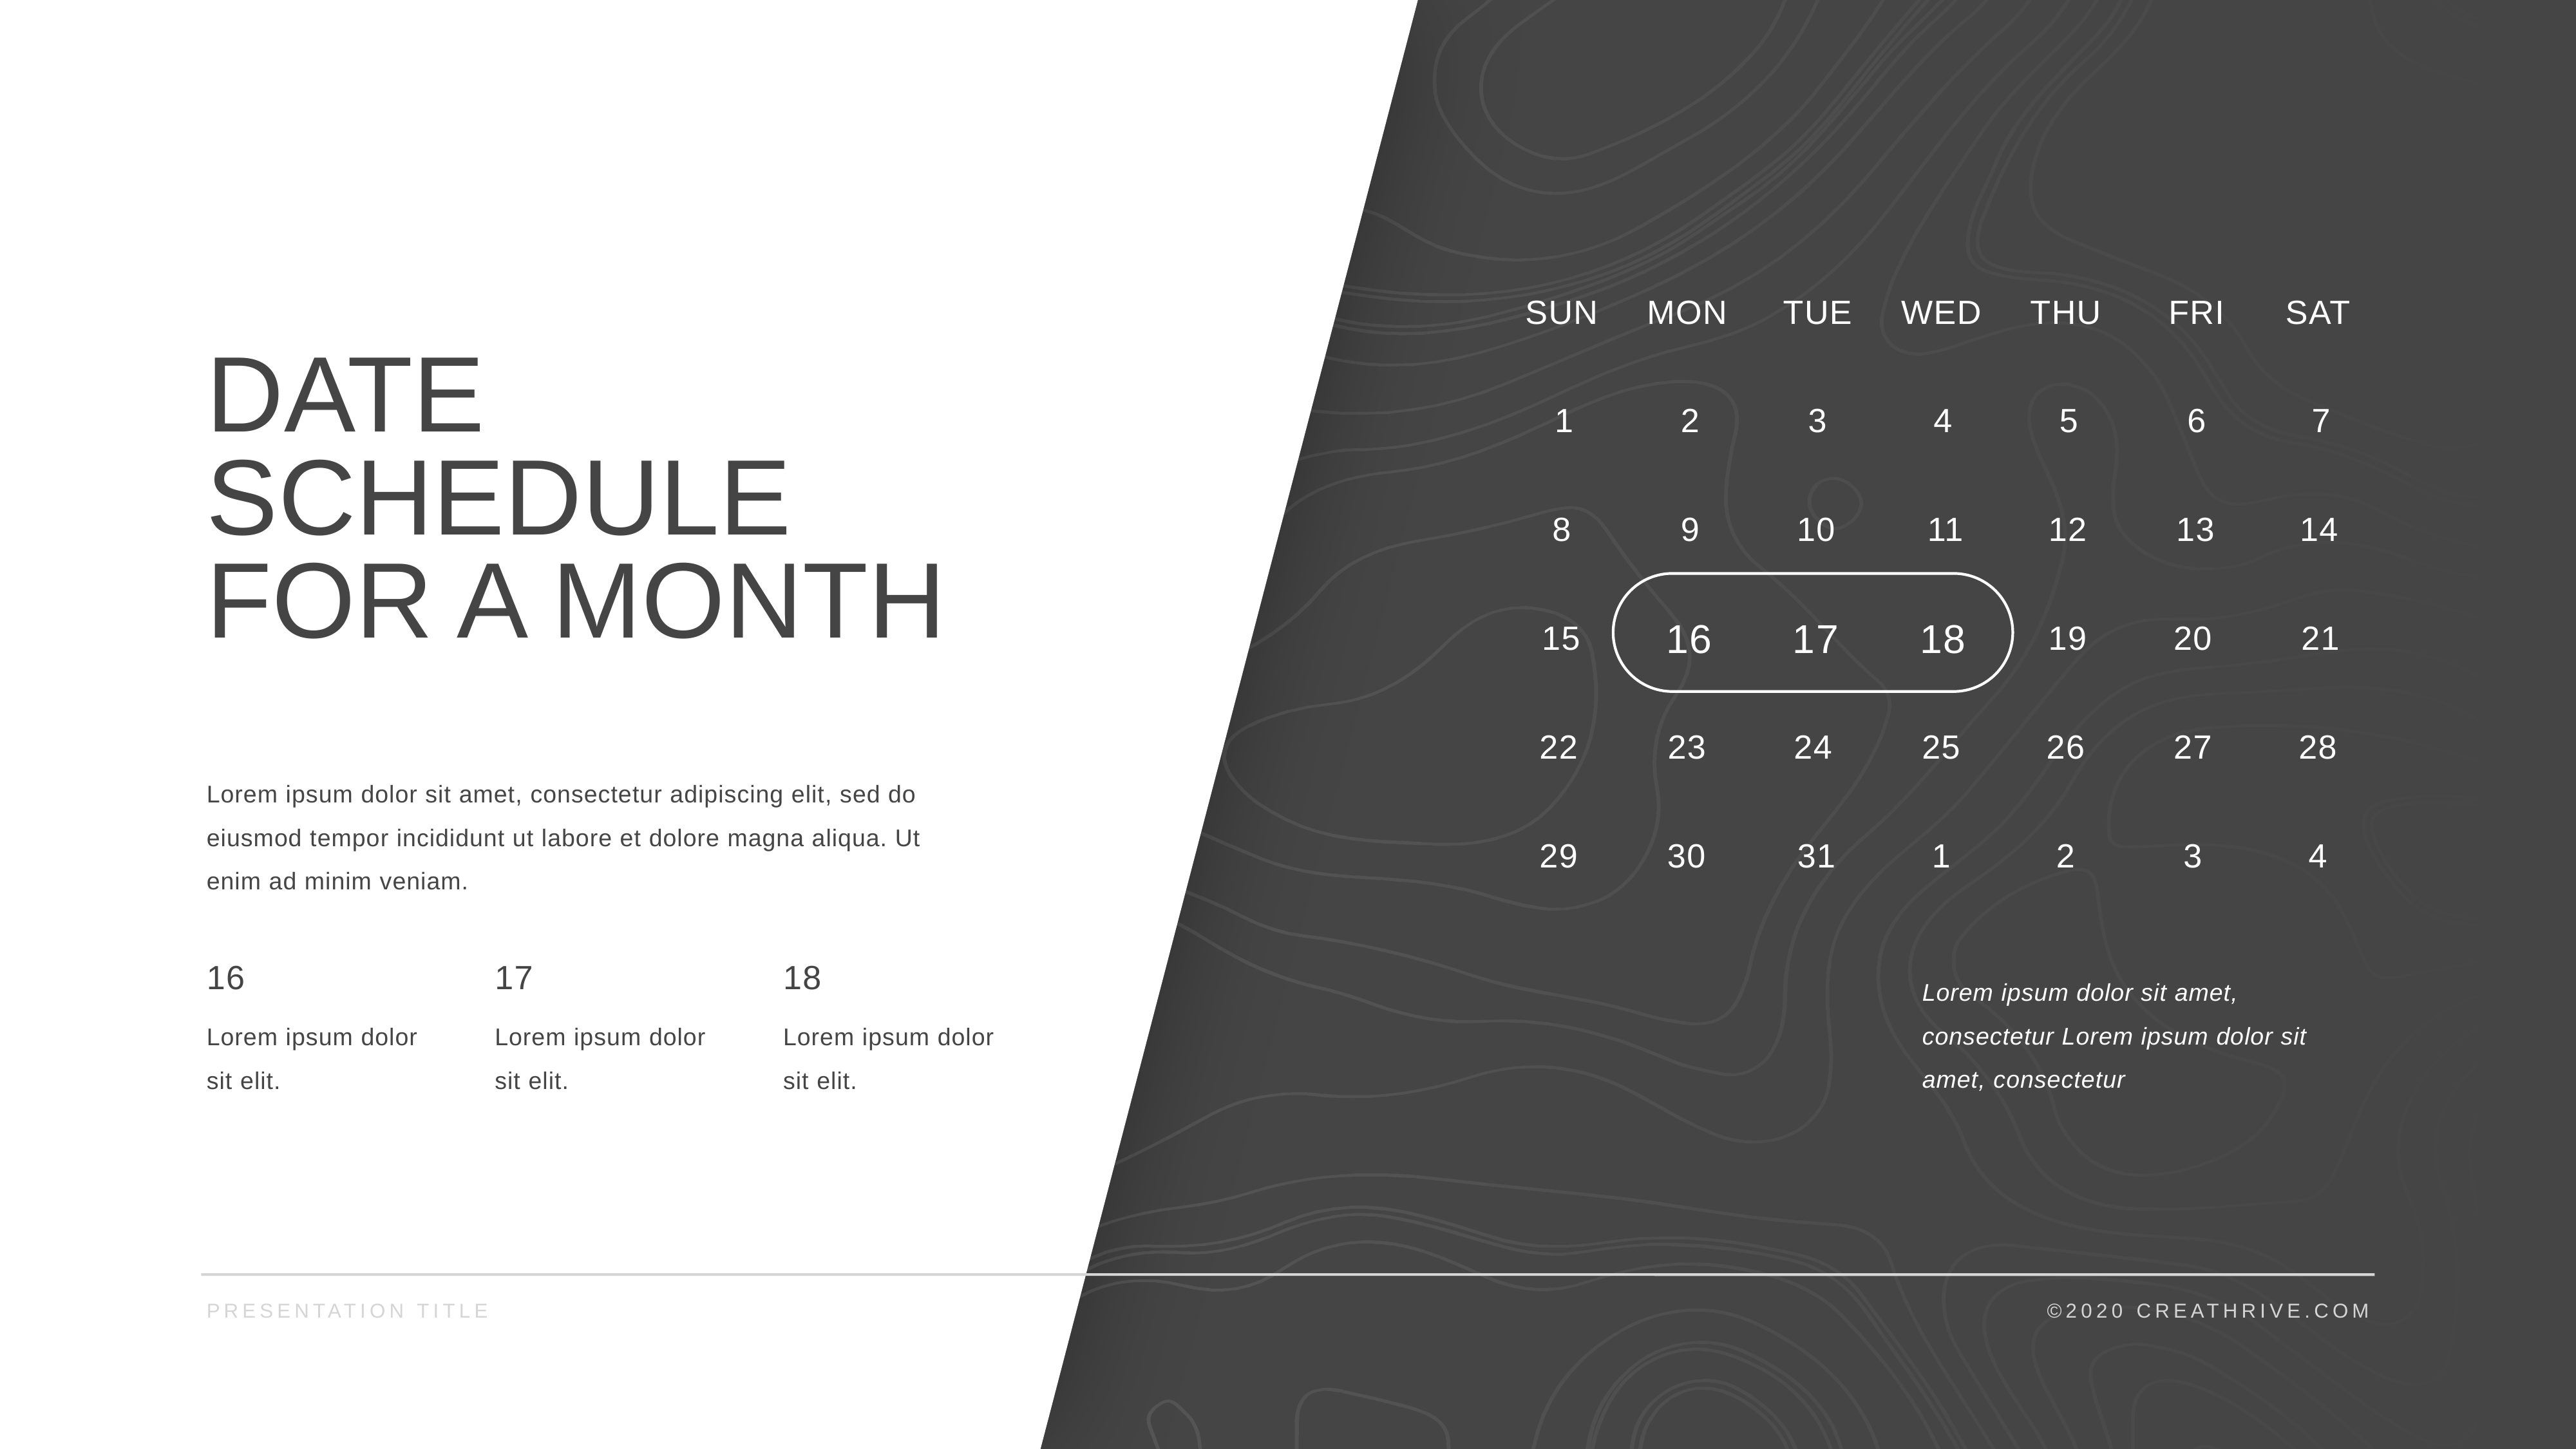

Date schedule for a month
sun
mon
tue
wed
thu
fri
sat
1
2
3
4
5
6
7

8
9
10
11
12
13
14
15
16
17
18
19
20
21
22
23
24
25
26
27
28
29
30
31
1
2
3
4
Lorem ipsum dolor sit amet, consectetur adipiscing elit, sed do eiusmod tempor incididunt ut labore et dolore magna aliqua. Ut enim ad minim veniam.
16
Lorem ipsum dolor sit elit.
17
Lorem ipsum dolor sit elit.
18
Lorem ipsum dolor sit elit.
Lorem ipsum dolor sit amet, consectetur Lorem ipsum dolor sit amet, consectetur

Presentation title
©2020 Creathrive.com